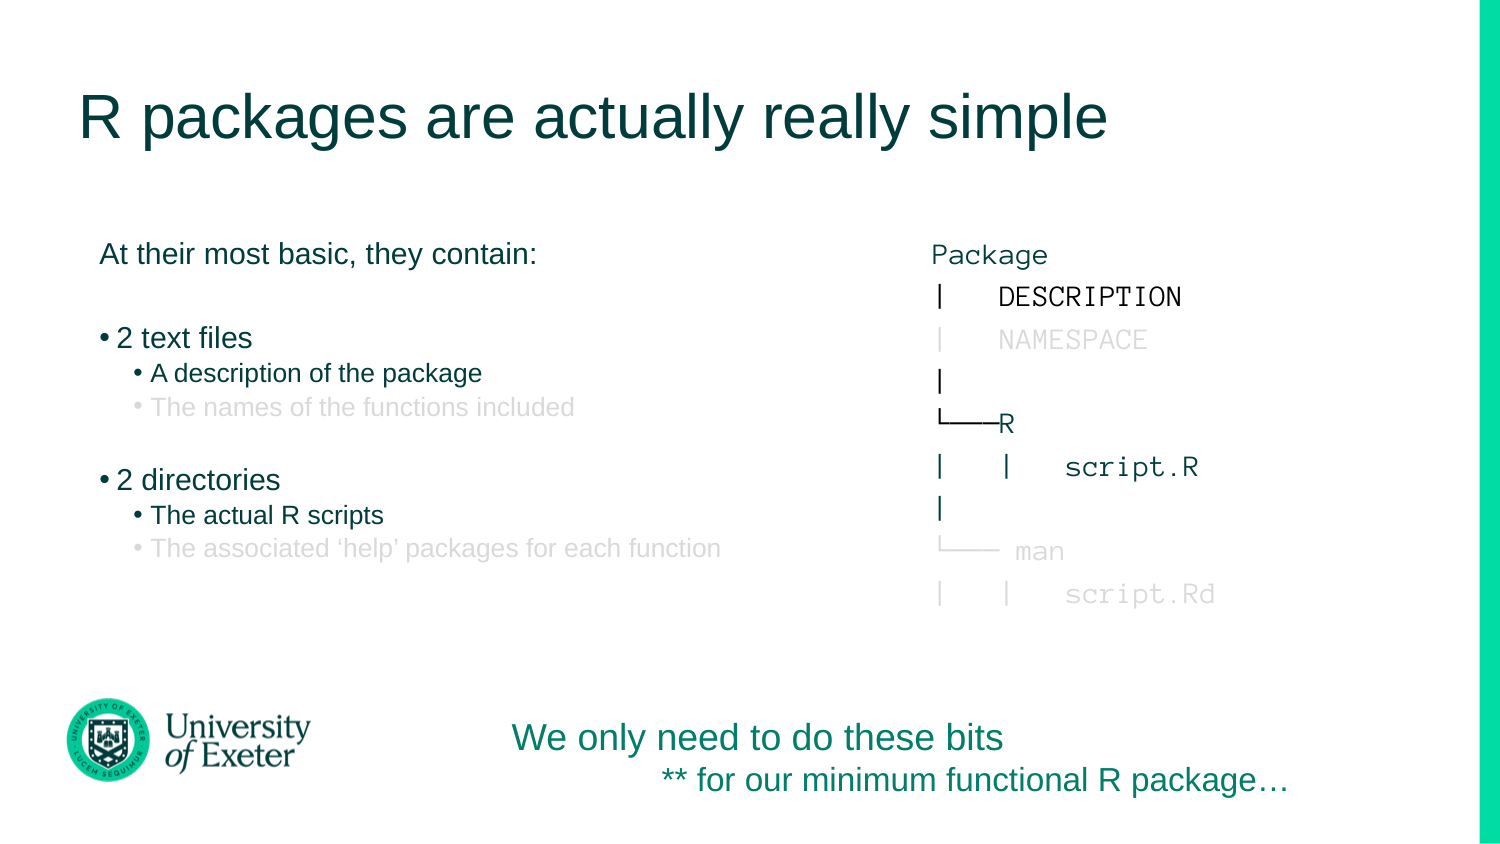

# R packages are actually really simple
At their most basic, they contain:

2 text files
A description of the package
The names of the functions included

2 directories
The actual R scripts
The associated ‘help’ packages for each function
Package
|   DESCRIPTION
|   NAMESPACE
|
└───R
|   |   script.R
|
└─── man
|   |   script.Rd

We only need to do these bits
	** for our minimum functional R package…